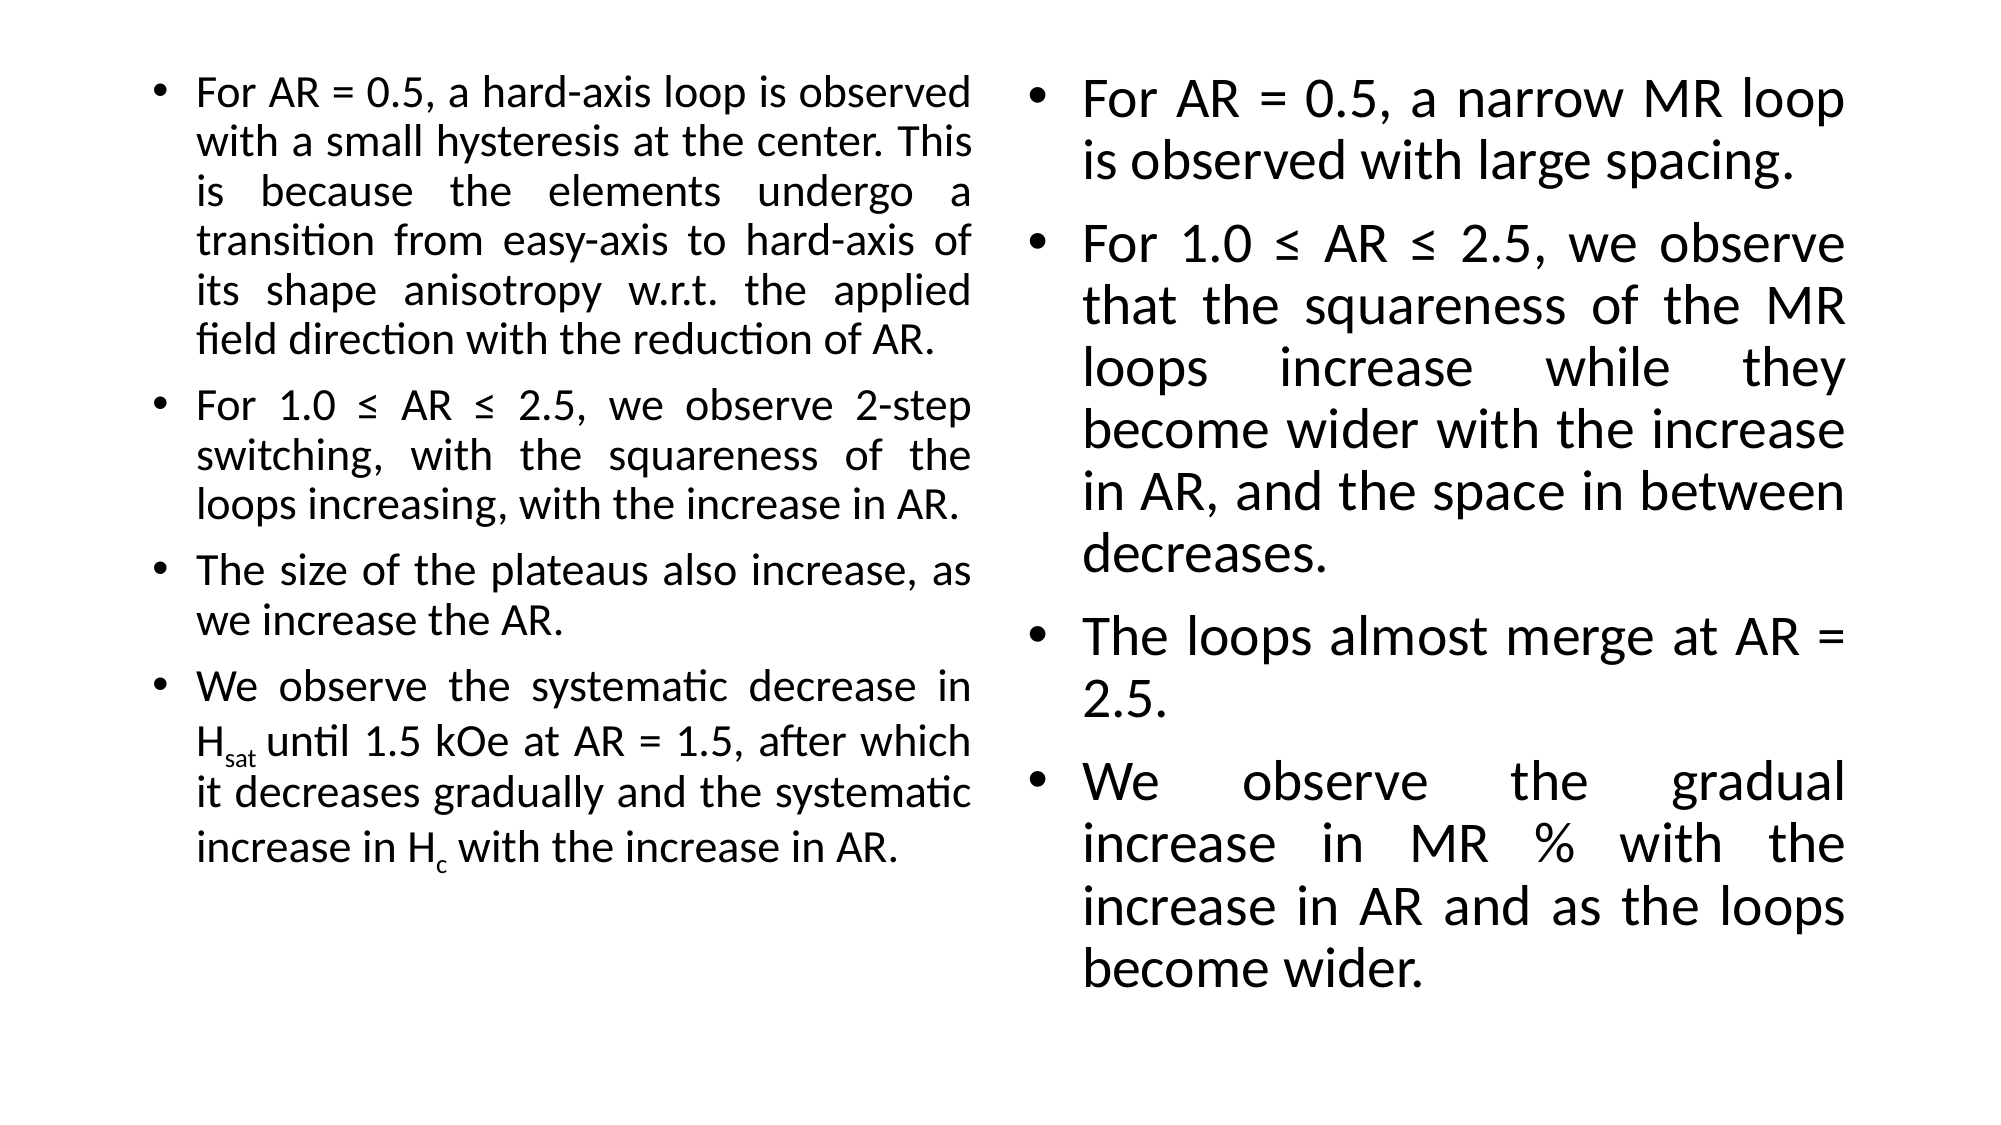

For AR = 0.5, a hard-axis loop is observed with a small hysteresis at the center. This is because the elements undergo a transition from easy-axis to hard-axis of its shape anisotropy w.r.t. the applied field direction with the reduction of AR.
For 1.0 ≤ AR ≤ 2.5, we observe 2-step switching, with the squareness of the loops increasing, with the increase in AR.
The size of the plateaus also increase, as we increase the AR.
We observe the systematic decrease in Hsat until 1.5 kOe at AR = 1.5, after which it decreases gradually and the systematic increase in Hc with the increase in AR.
For AR = 0.5, a narrow MR loop is observed with large spacing.
For 1.0 ≤ AR ≤ 2.5, we observe that the squareness of the MR loops increase while they become wider with the increase in AR, and the space in between decreases.
The loops almost merge at AR = 2.5.
We observe the gradual increase in MR % with the increase in AR and as the loops become wider.